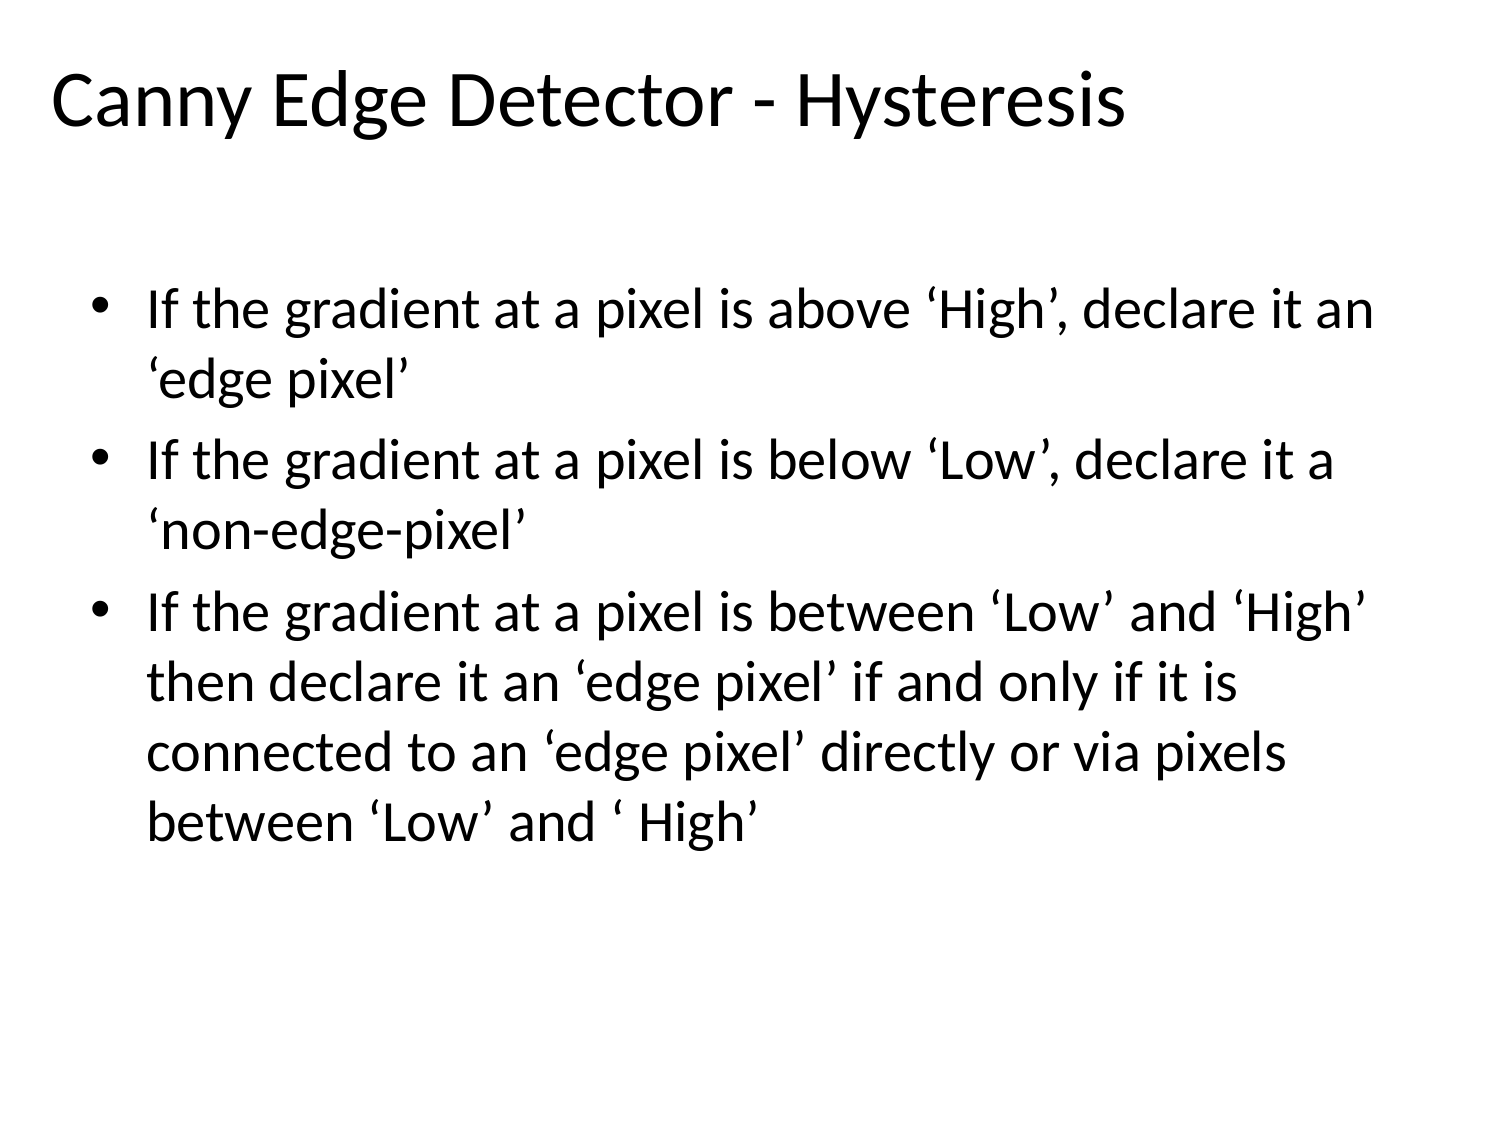

Canny Edge Detector - Hysteresis
If the gradient at a pixel is above ‘High’, declare it an ‘edge pixel’
If the gradient at a pixel is below ‘Low’, declare it a ‘non-edge-pixel’
If the gradient at a pixel is between ‘Low’ and ‘High’ then declare it an ‘edge pixel’ if and only if it is connected to an ‘edge pixel’ directly or via pixels between ‘Low’ and ‘ High’